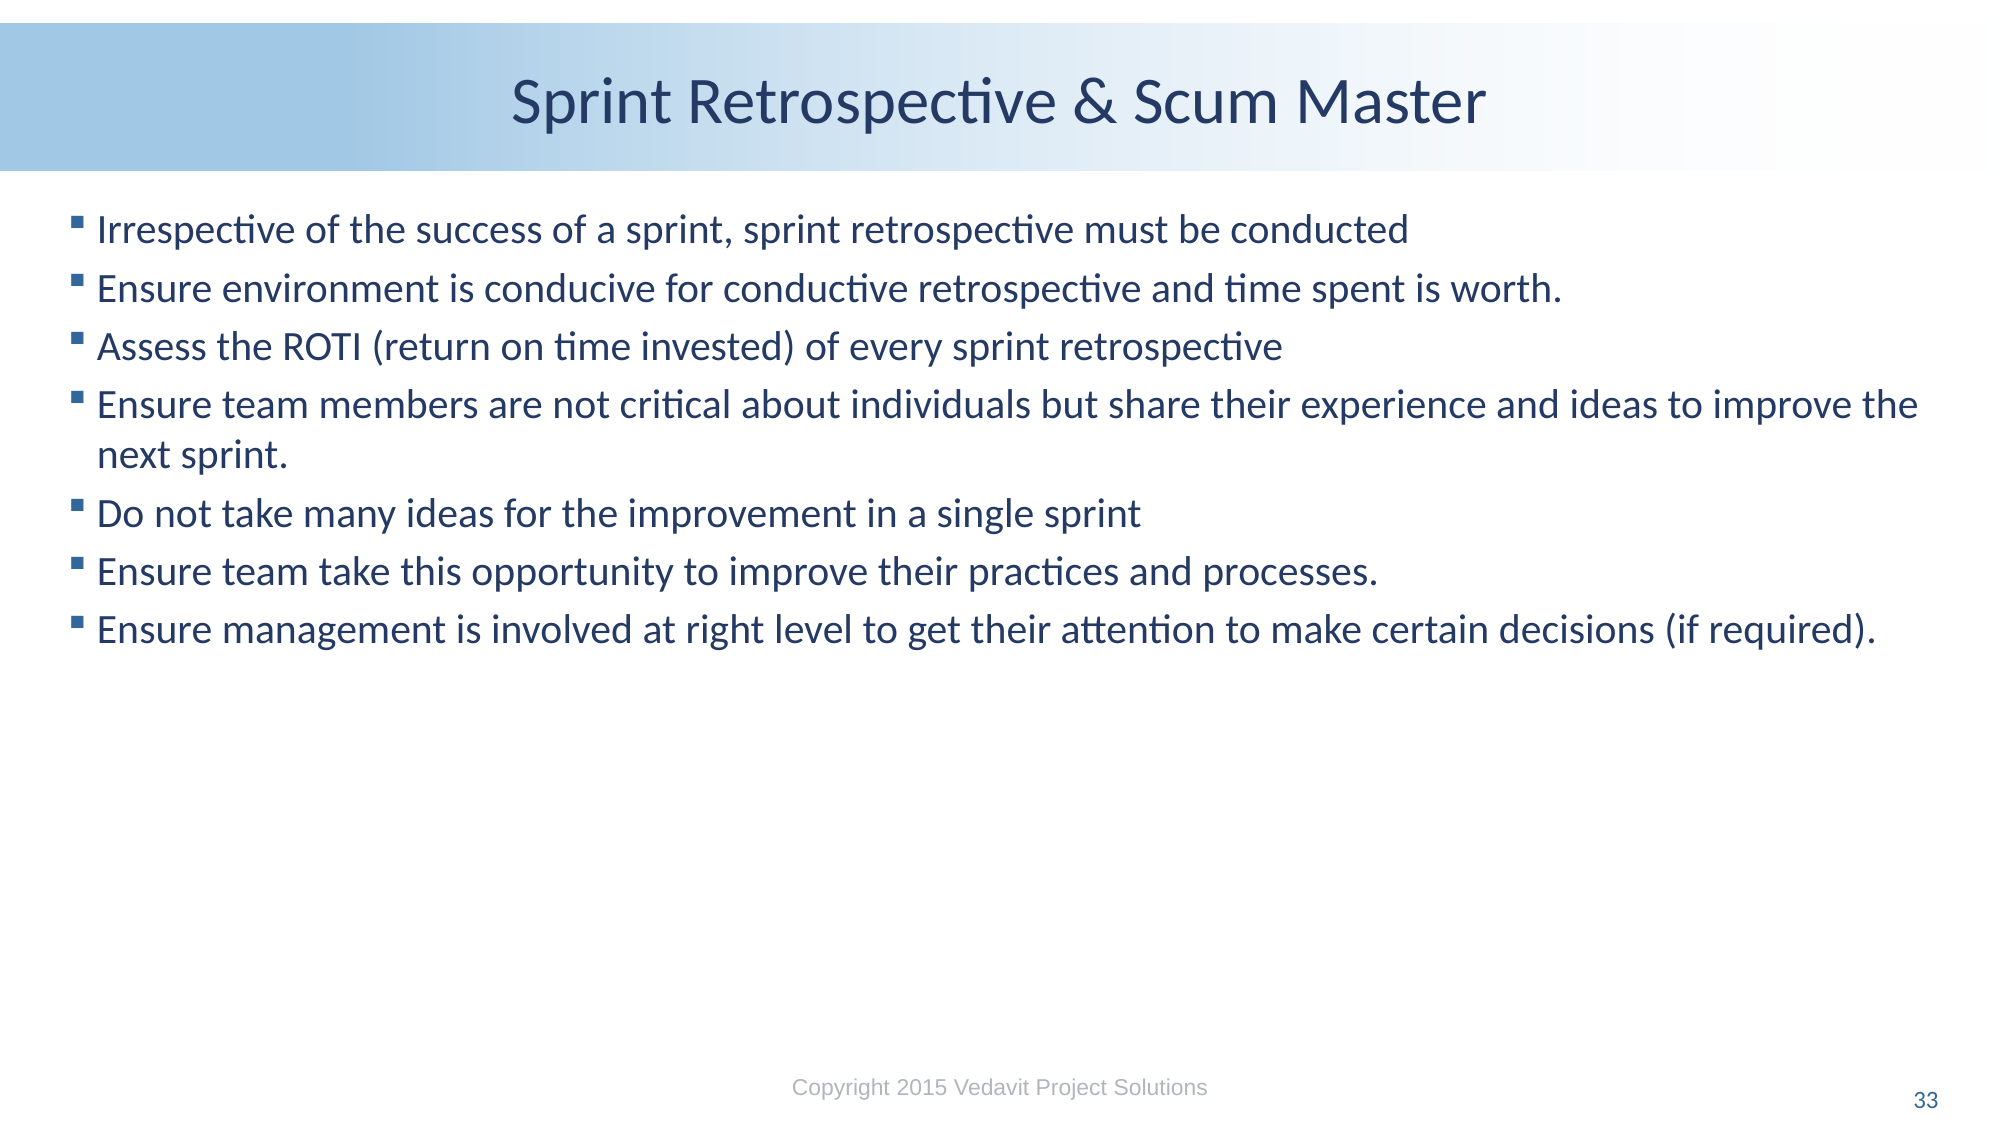

# Sprint Retrospective & Scum Master
Irrespective of the success of a sprint, sprint retrospective must be conducted
Ensure environment is conducive for conductive retrospective and time spent is worth.
Assess the ROTI (return on time invested) of every sprint retrospective
Ensure team members are not critical about individuals but share their experience and ideas to improve the next sprint.
Do not take many ideas for the improvement in a single sprint
Ensure team take this opportunity to improve their practices and processes.
Ensure management is involved at right level to get their attention to make certain decisions (if required).
Copyright 2015 Vedavit Project Solutions
33